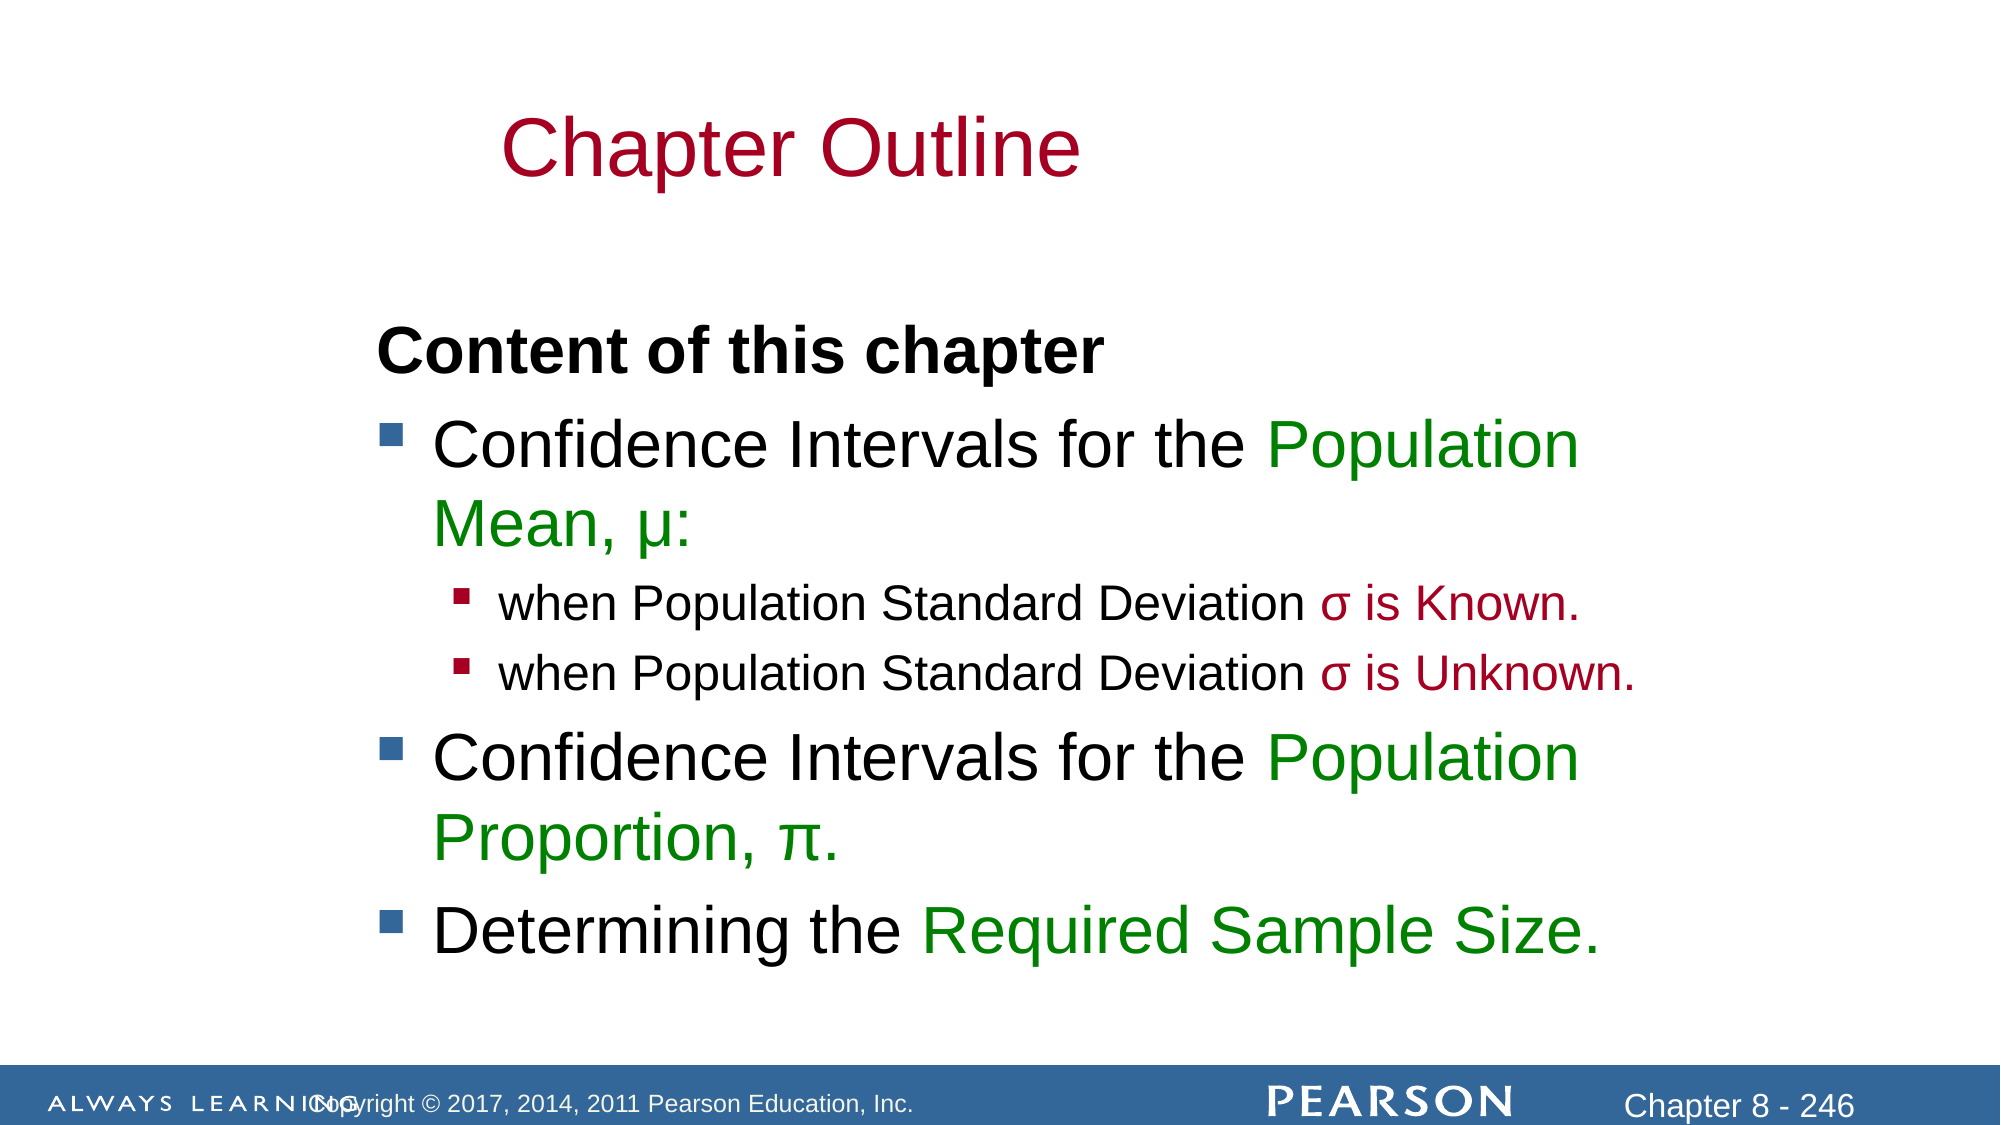

Chapter Outline
Content of this chapter
Confidence Intervals for the Population Mean, μ:
when Population Standard Deviation σ is Known.
when Population Standard Deviation σ is Unknown.
Confidence Intervals for the Population Proportion, π.
Determining the Required Sample Size.